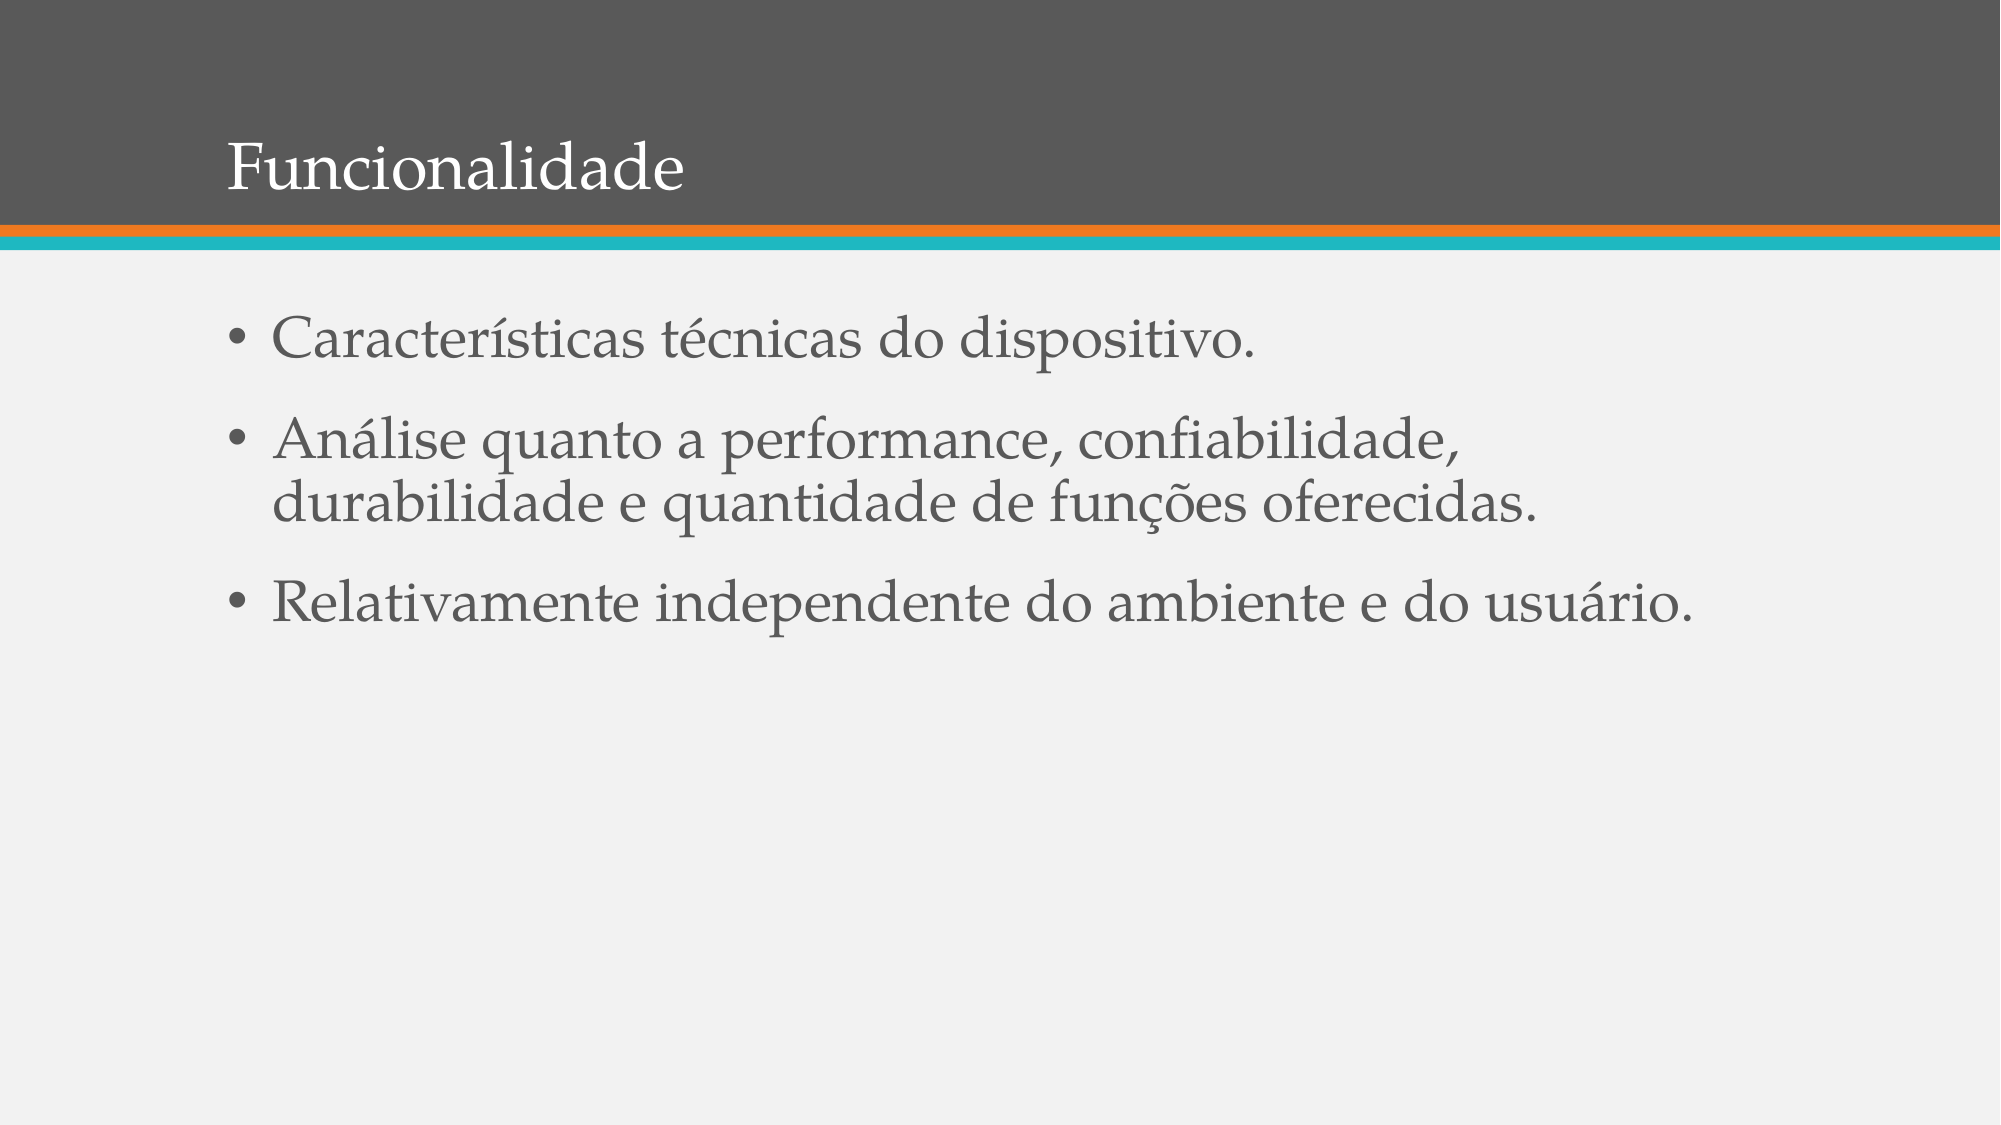

# Funcionalidade
Características técnicas do dispositivo.
Análise quanto a performance, confiabilidade, durabilidade e quantidade de funções oferecidas.
Relativamente independente do ambiente e do usuário.